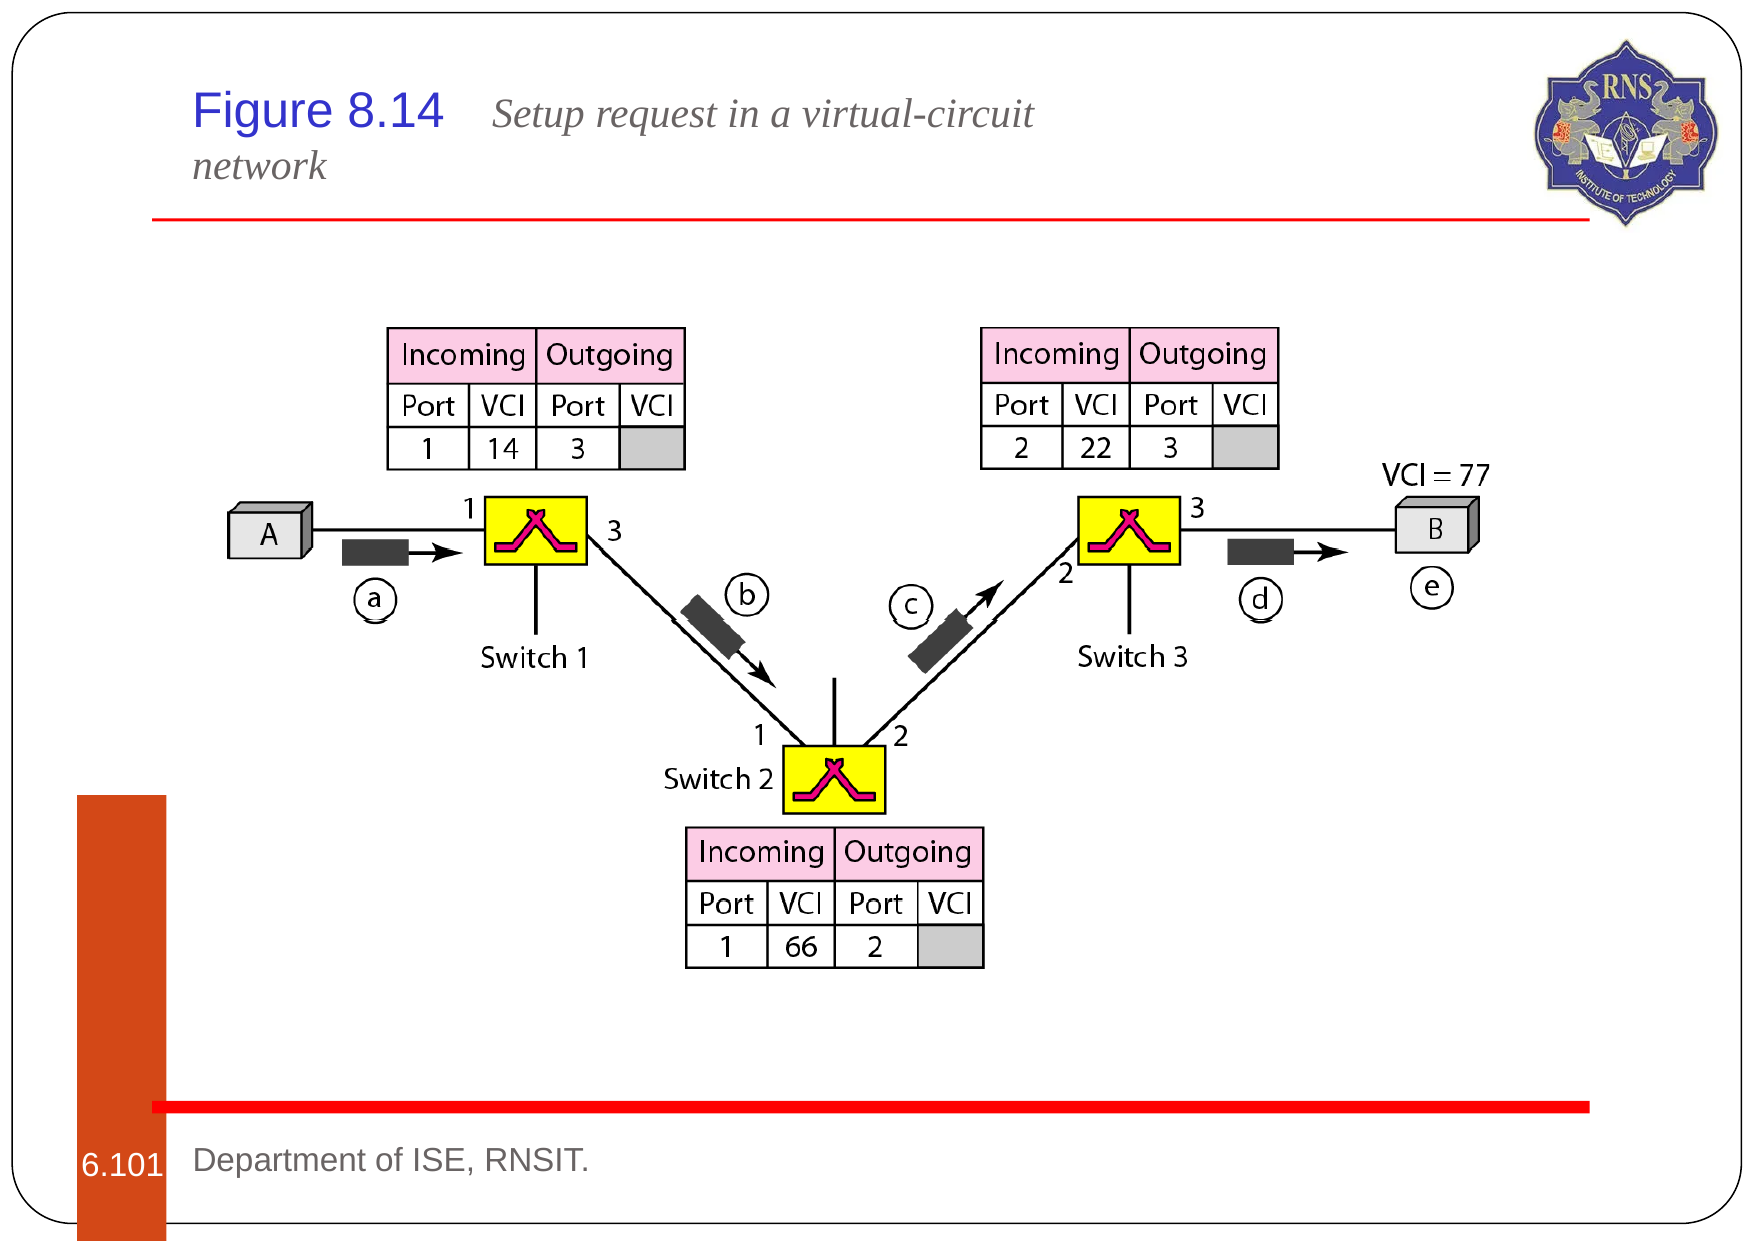

# Figure 8.14	Setup request in a virtual-circuit network

Department of ISE, RNSIT.
6.101